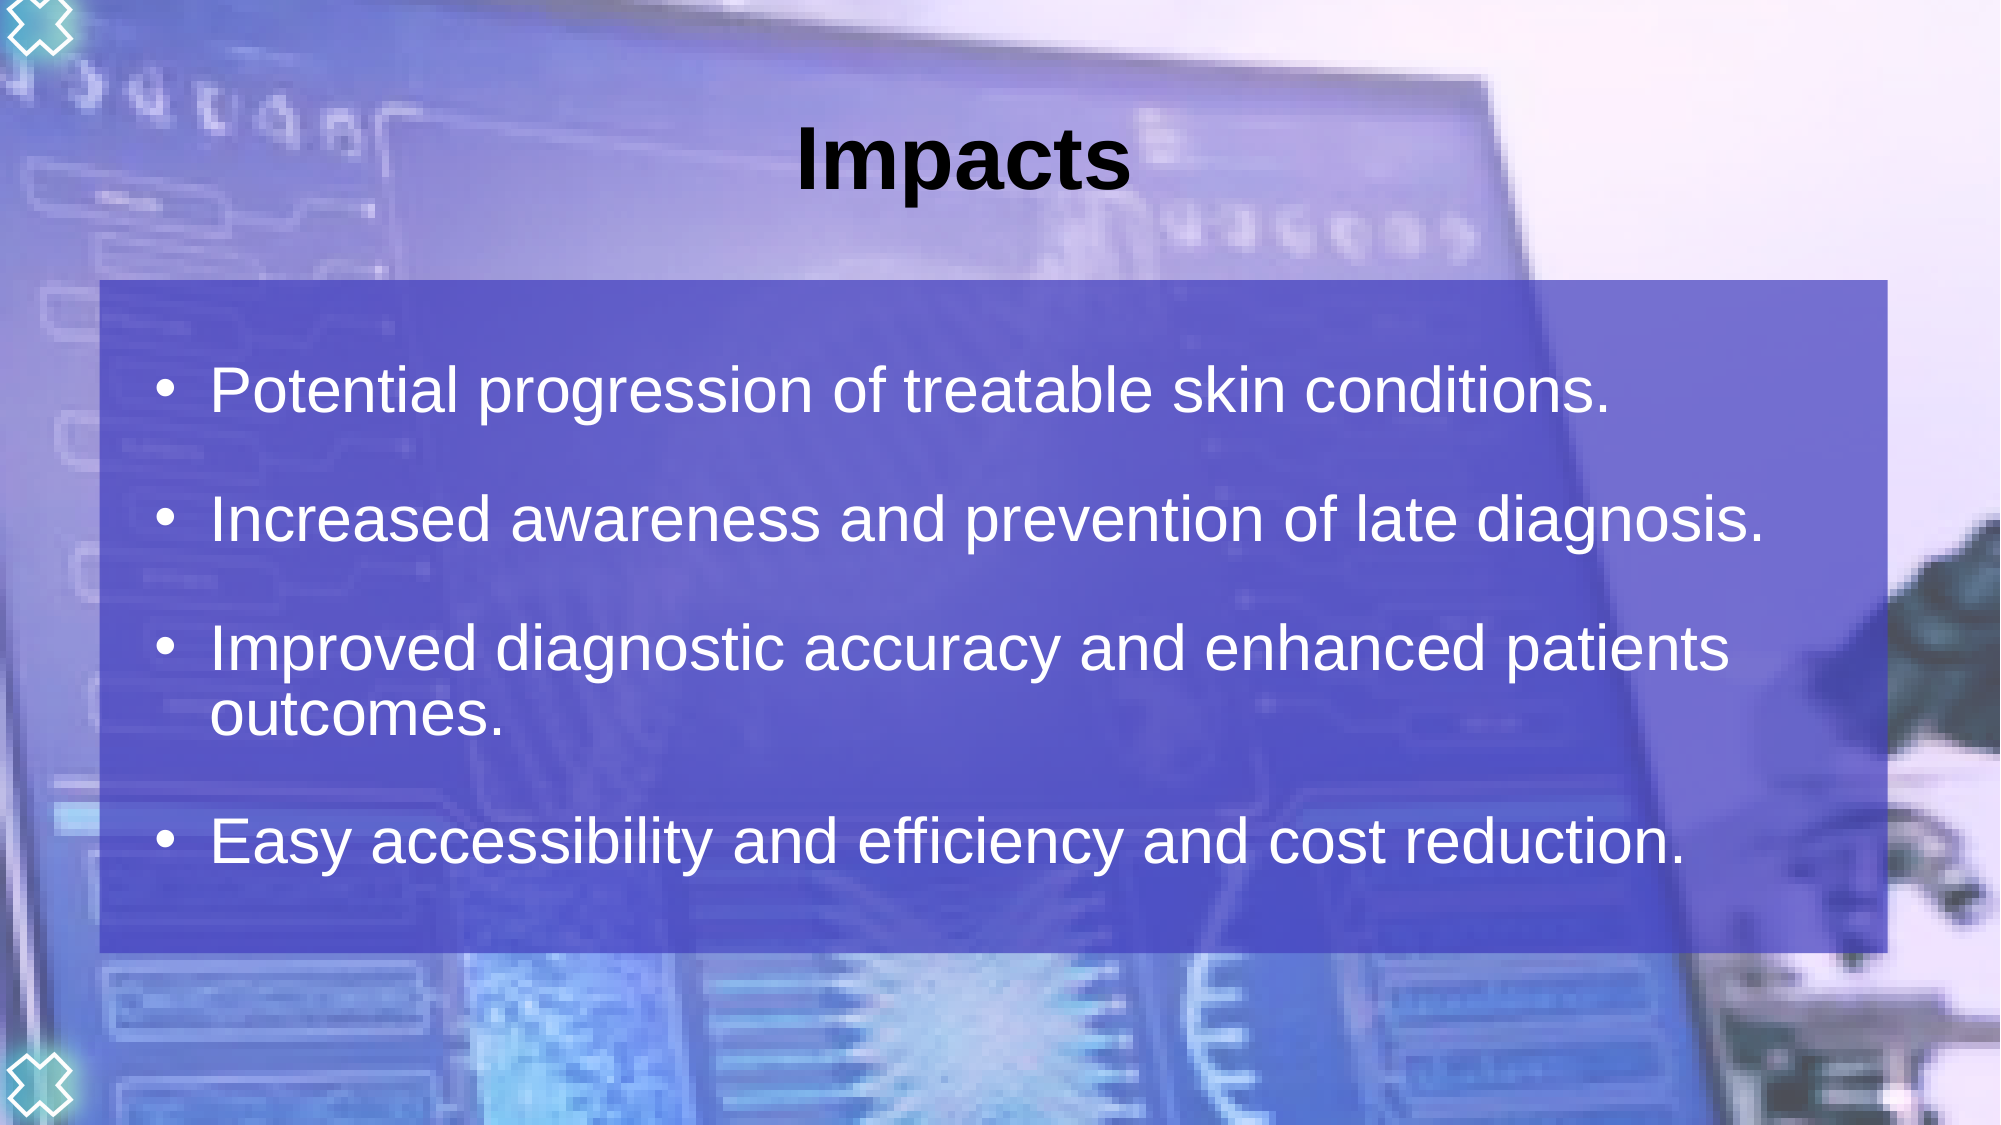

Impacts

Potential progression of treatable skin conditions.

Increased awareness and prevention of late diagnosis.

Improved diagnostic accuracy and enhanced patients outcomes.

Easy accessibility and efficiency and cost reduction.